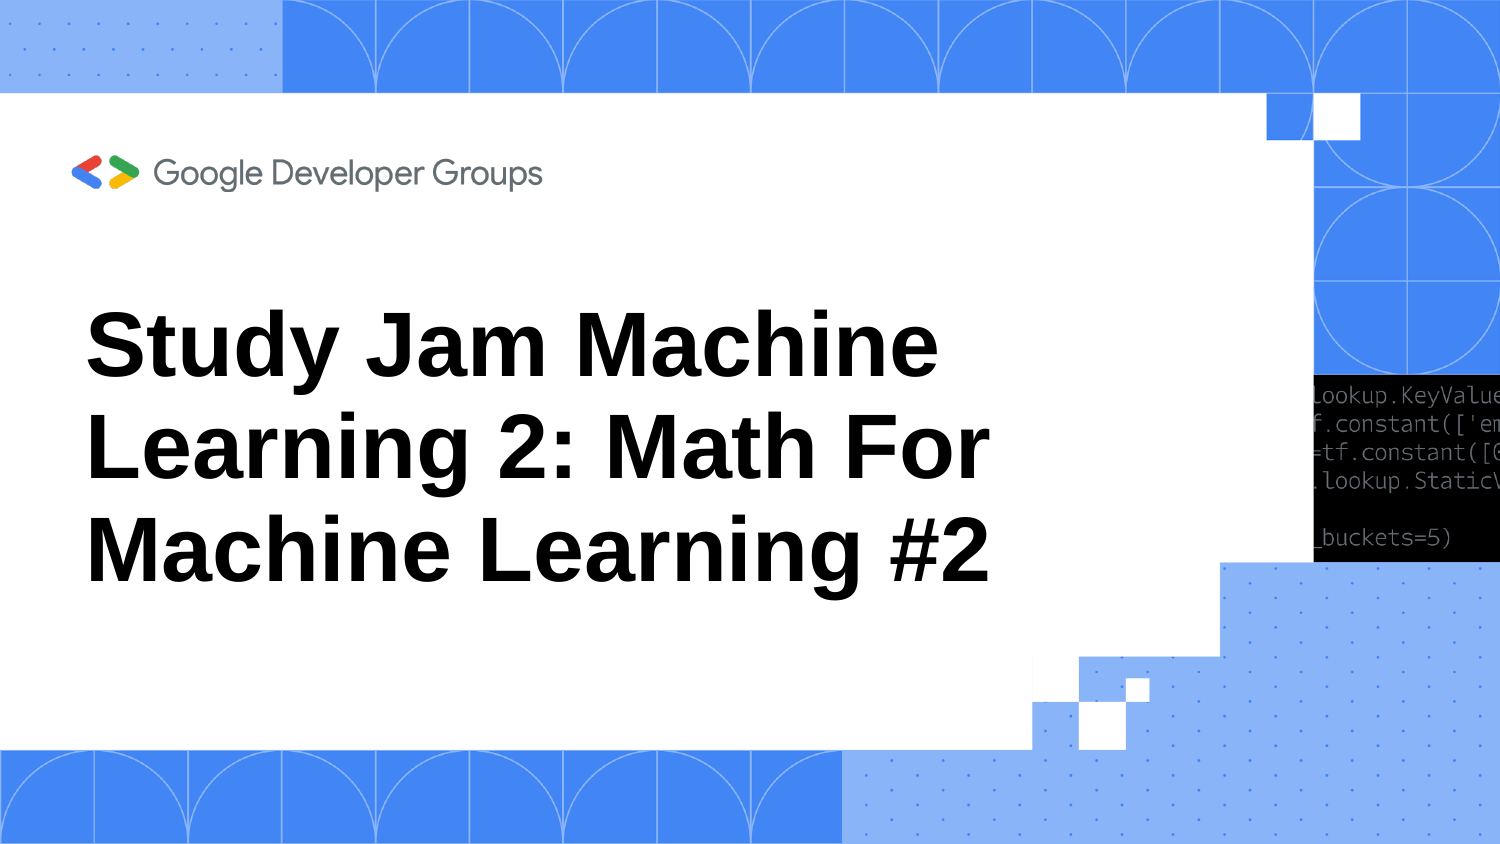

# Study Jam Machine Learning 2: Math For Machine Learning #2